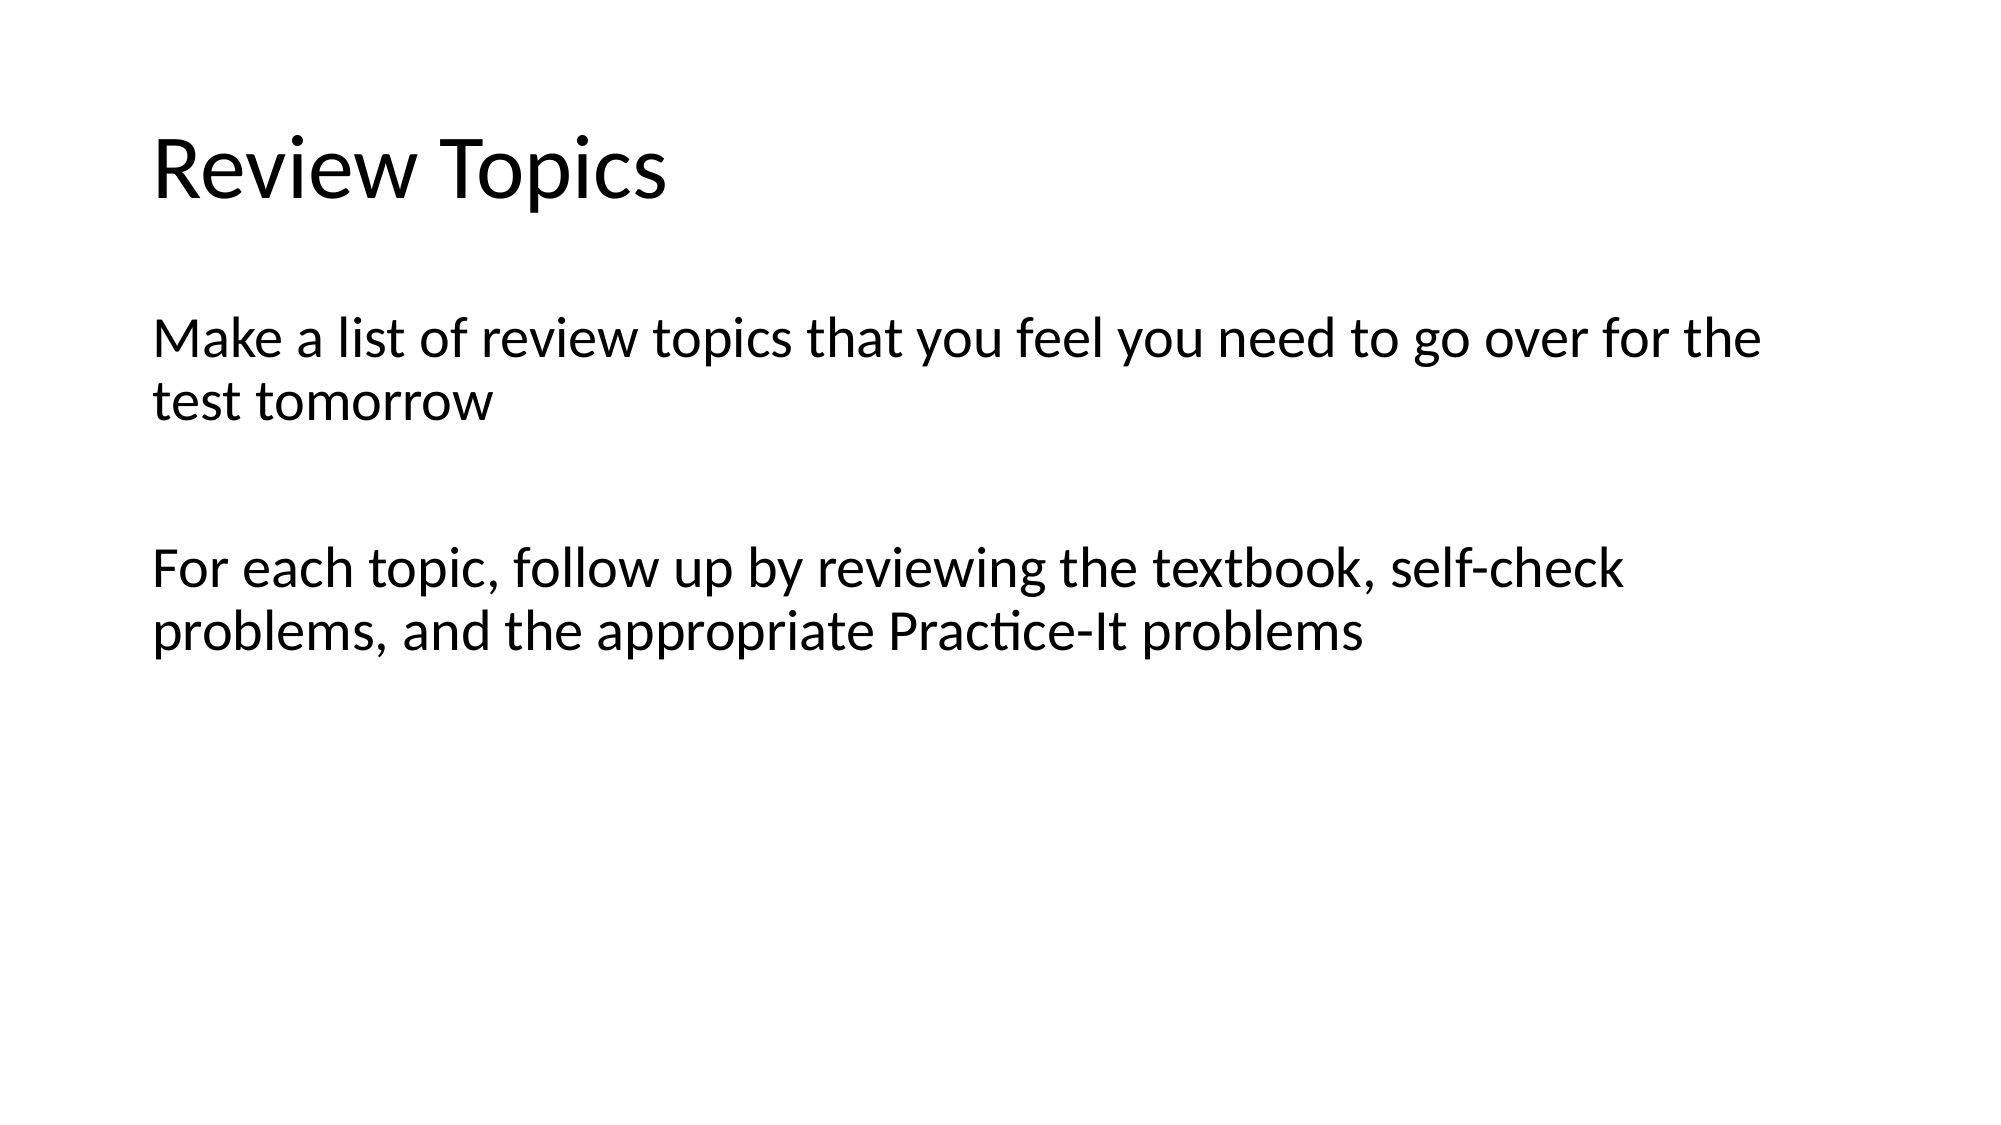

# Review Topics
Make a list of review topics that you feel you need to go over for the test tomorrow

For each topic, follow up by reviewing the textbook, self-check problems, and the appropriate Practice-It problems